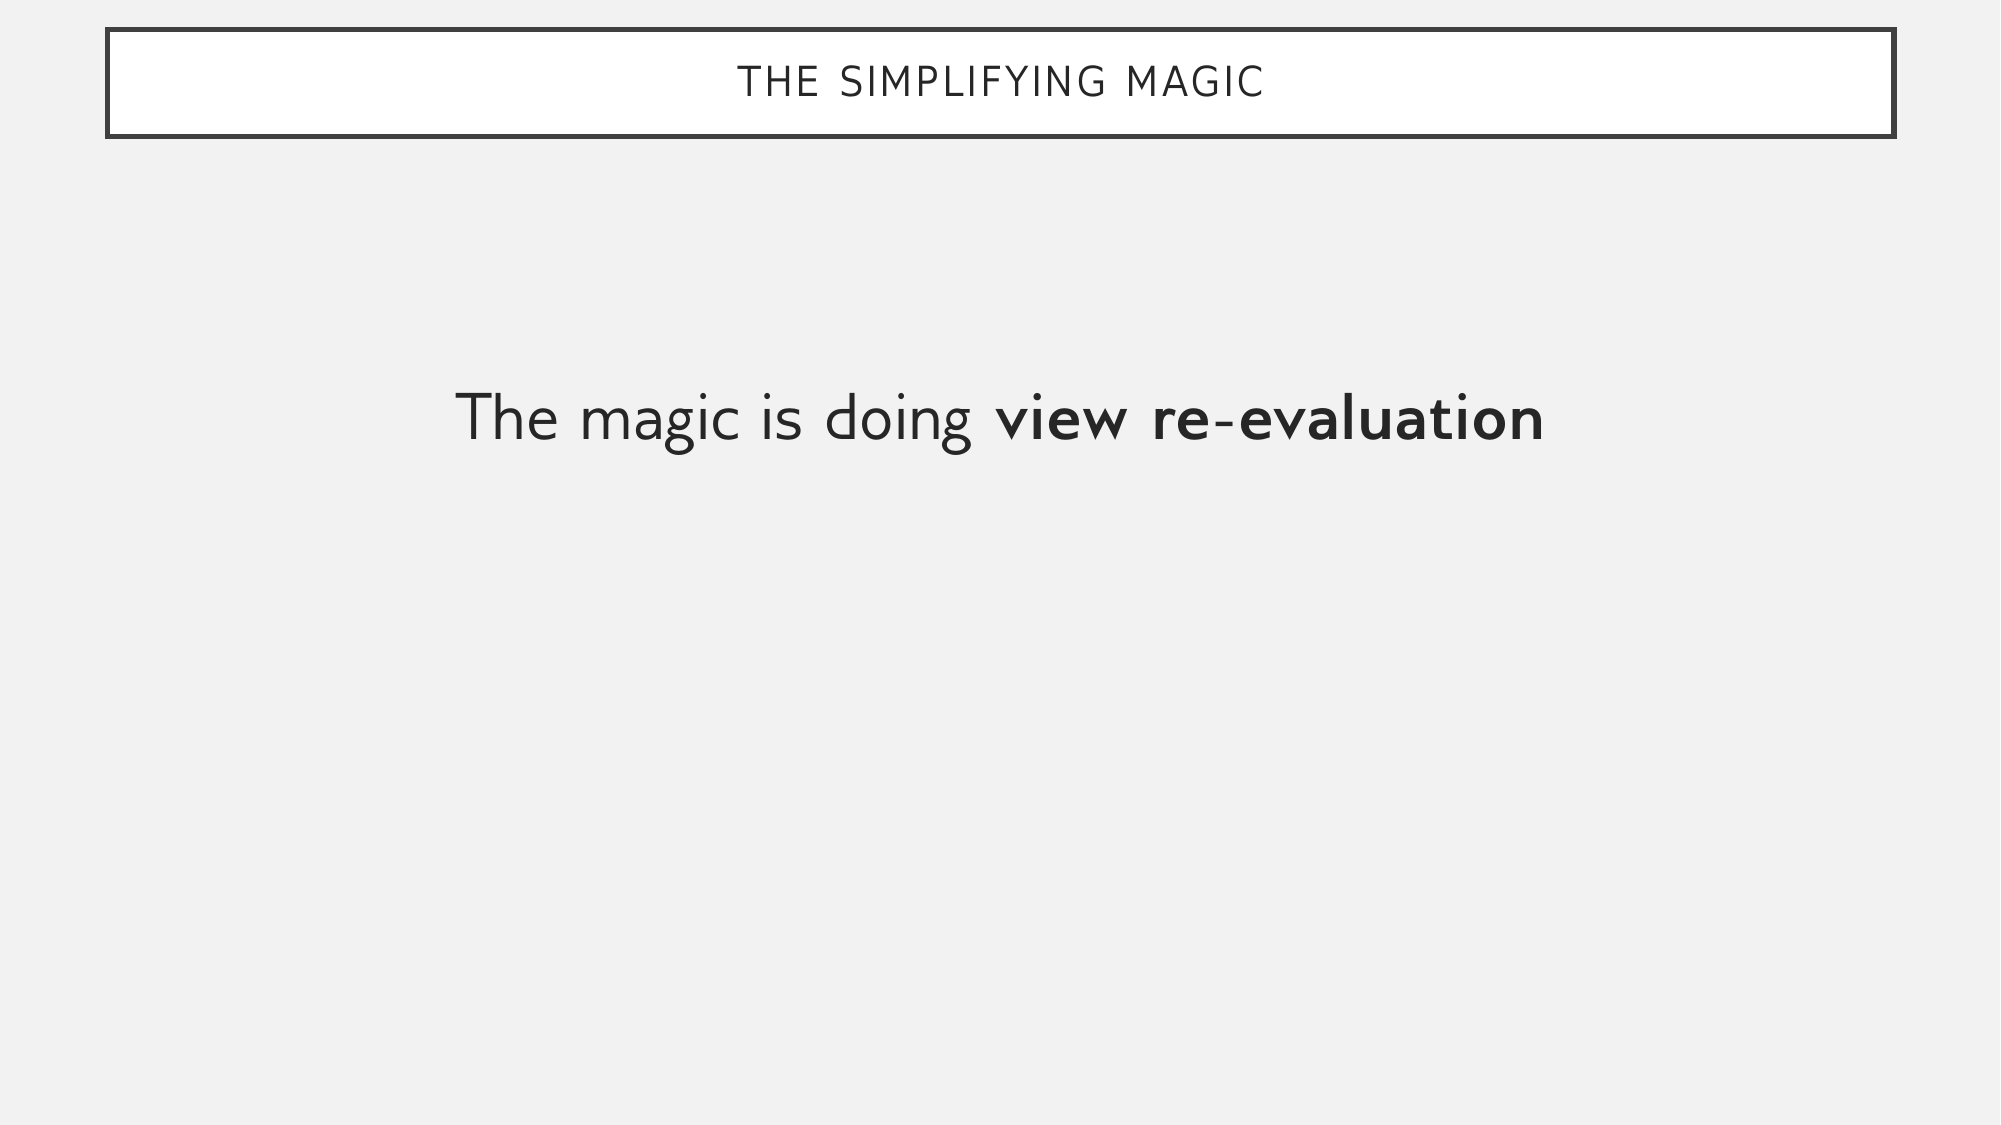

# THE SIMPLIFYING MAGIC

The magic is doing view re-evaluation